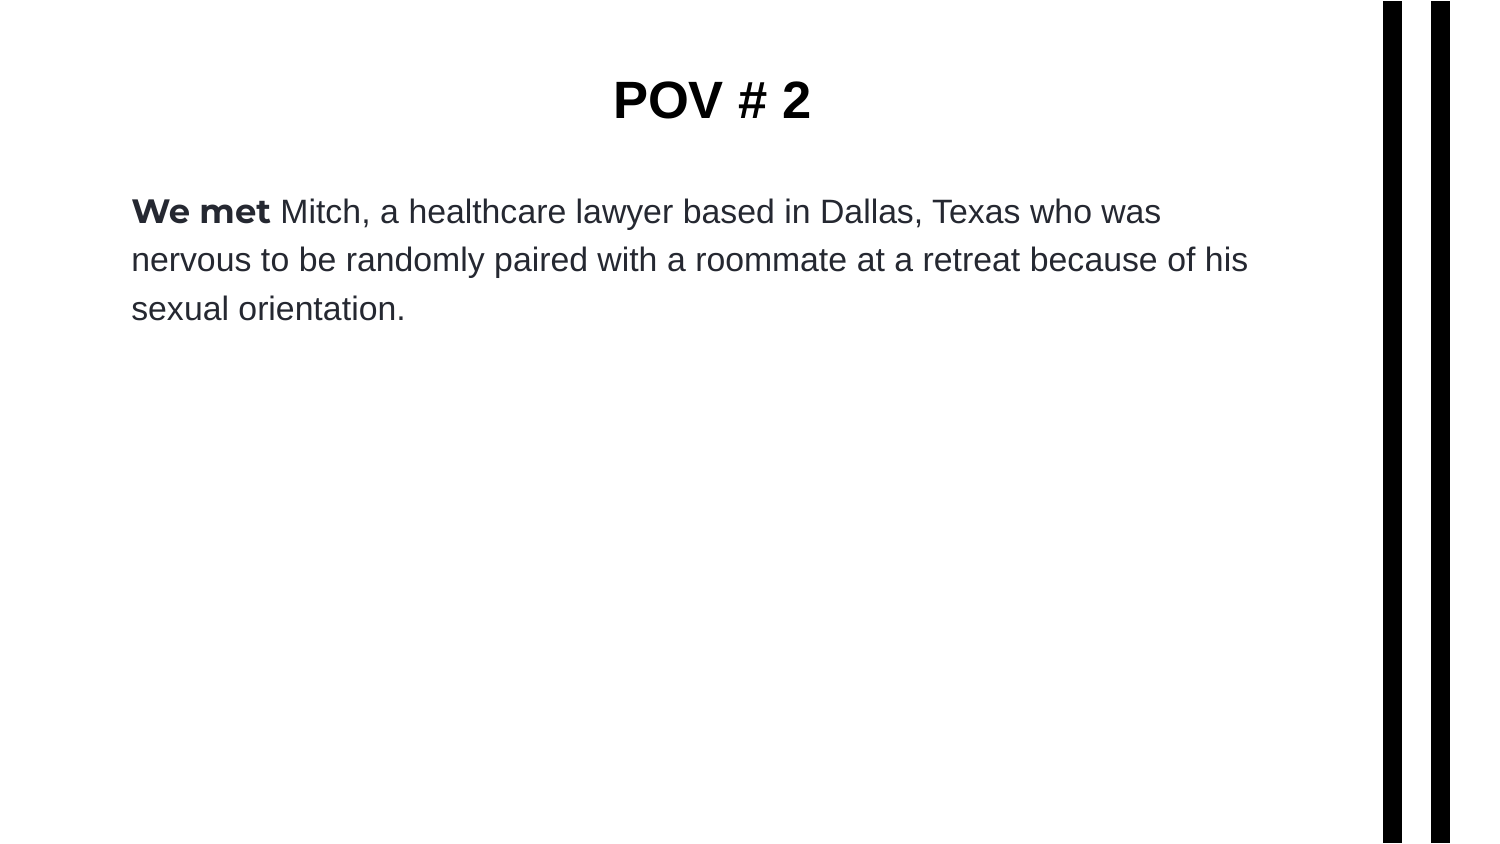

POV # 2
We met Mitch, a healthcare lawyer based in Dallas, Texas who was nervous to be randomly paired with a roommate at a retreat because of his sexual orientation.